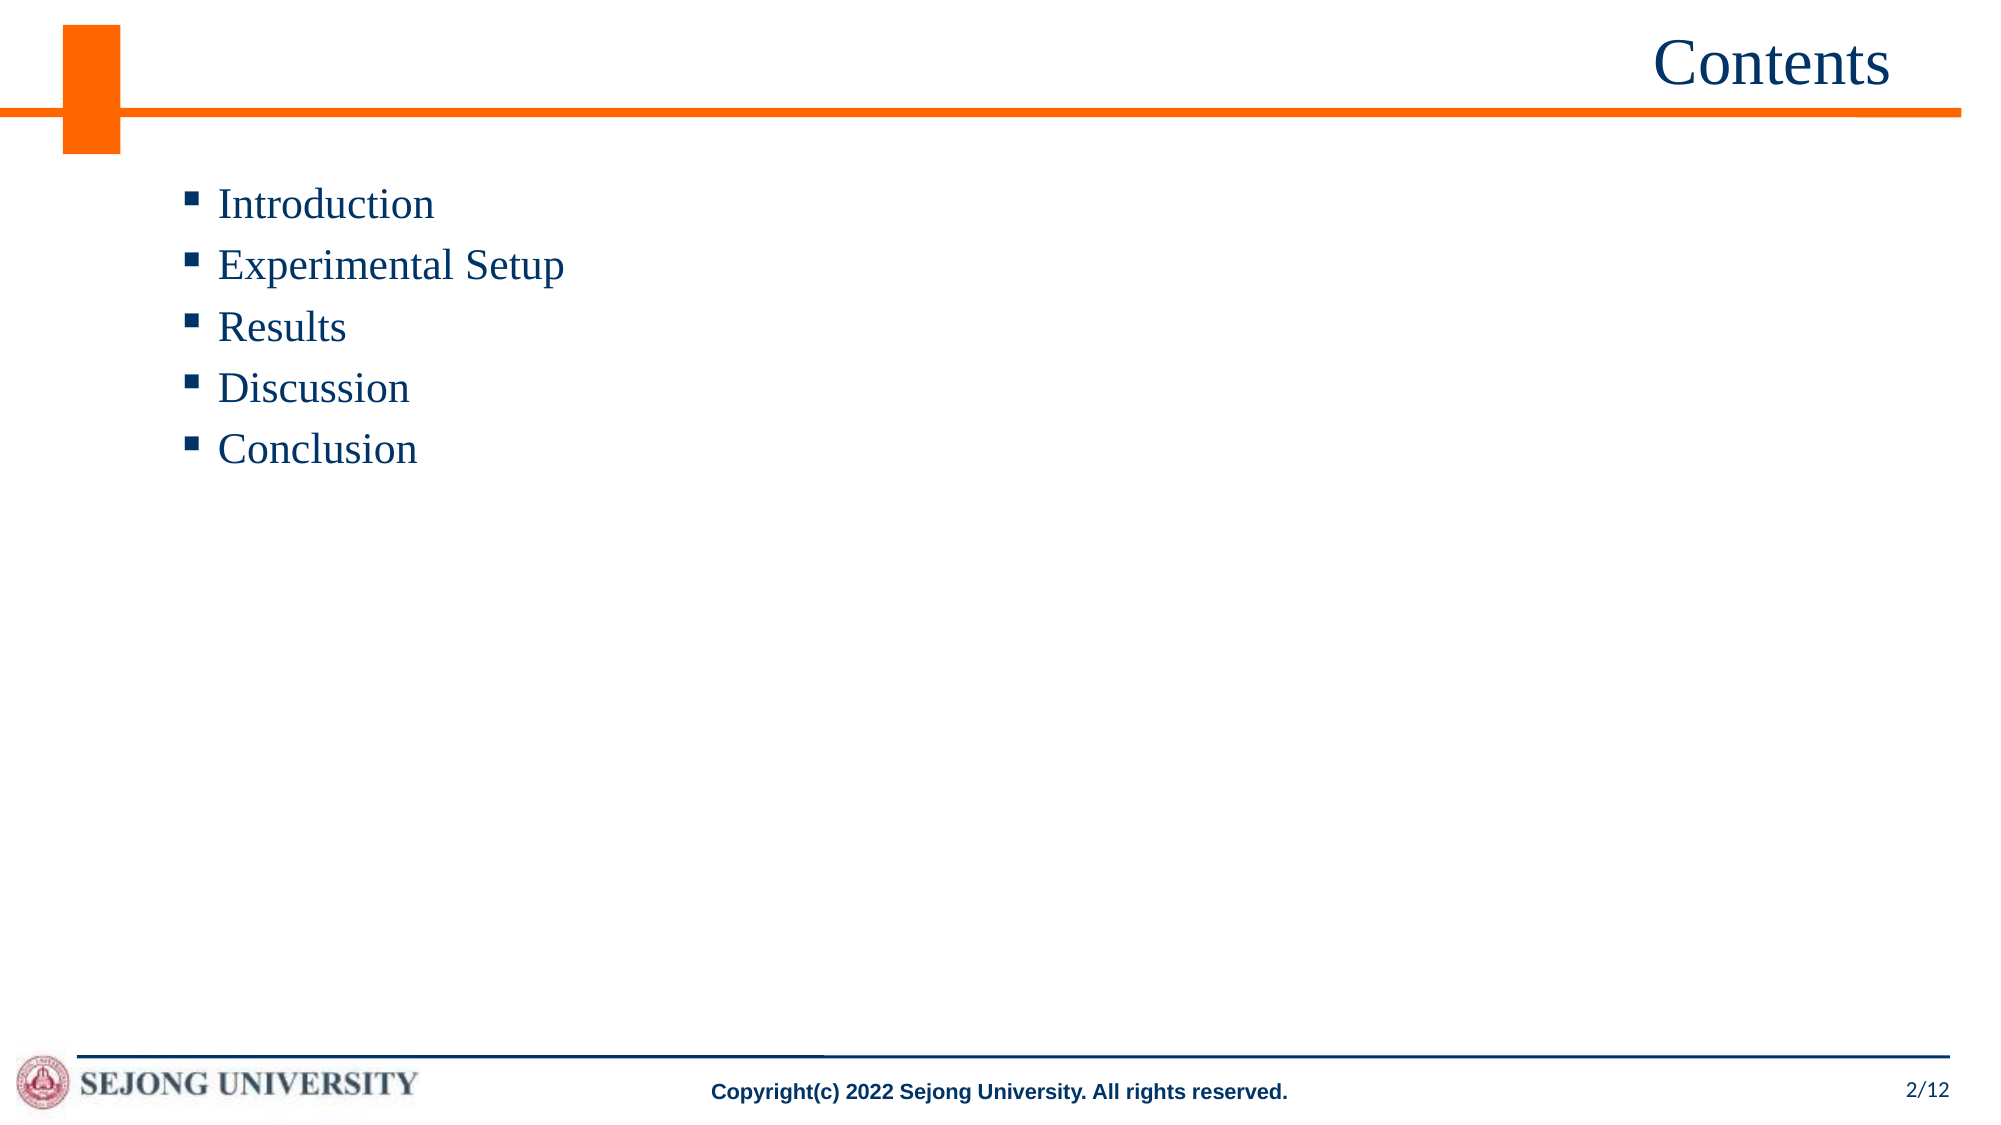

# Contents
Introduction
Experimental Setup
Results
Discussion
Conclusion